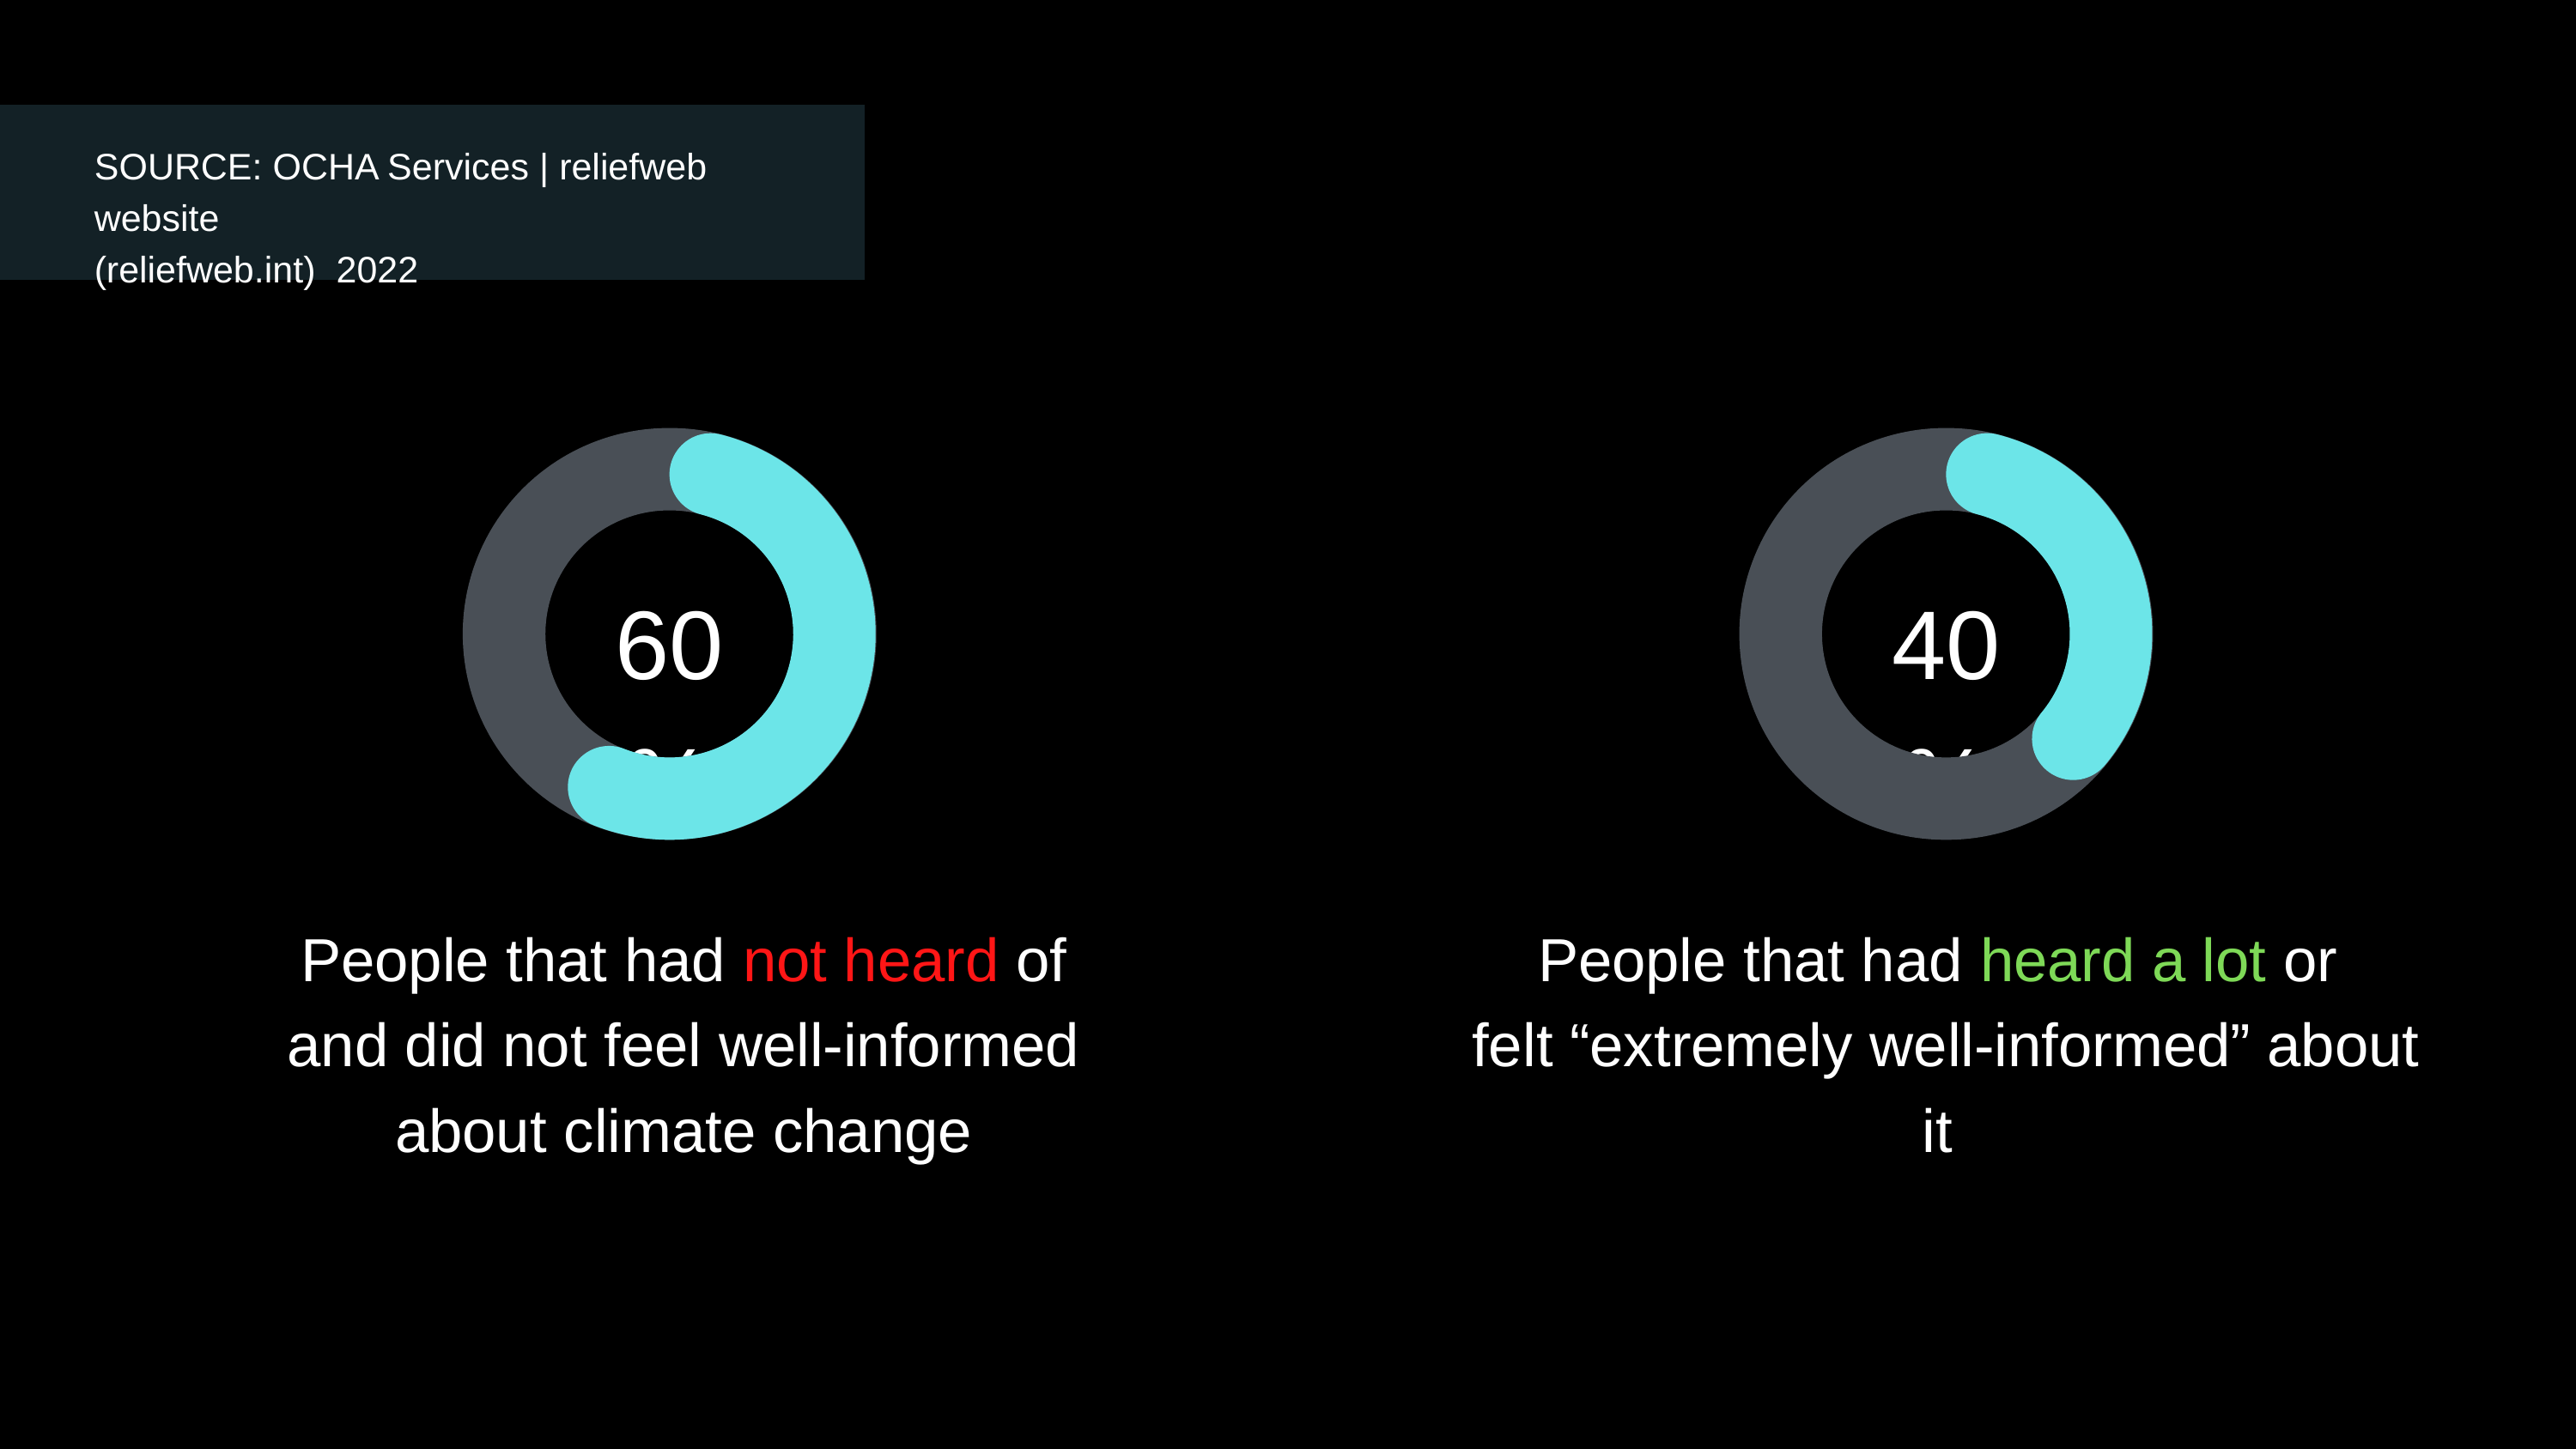

SOURCE: OCHA Services | reliefweb website
(reliefweb.int)  2022

60%

40%
People that had not heard of and did not feel well-informed about climate change
People that had heard a lot or
felt “extremely well-informed” about it